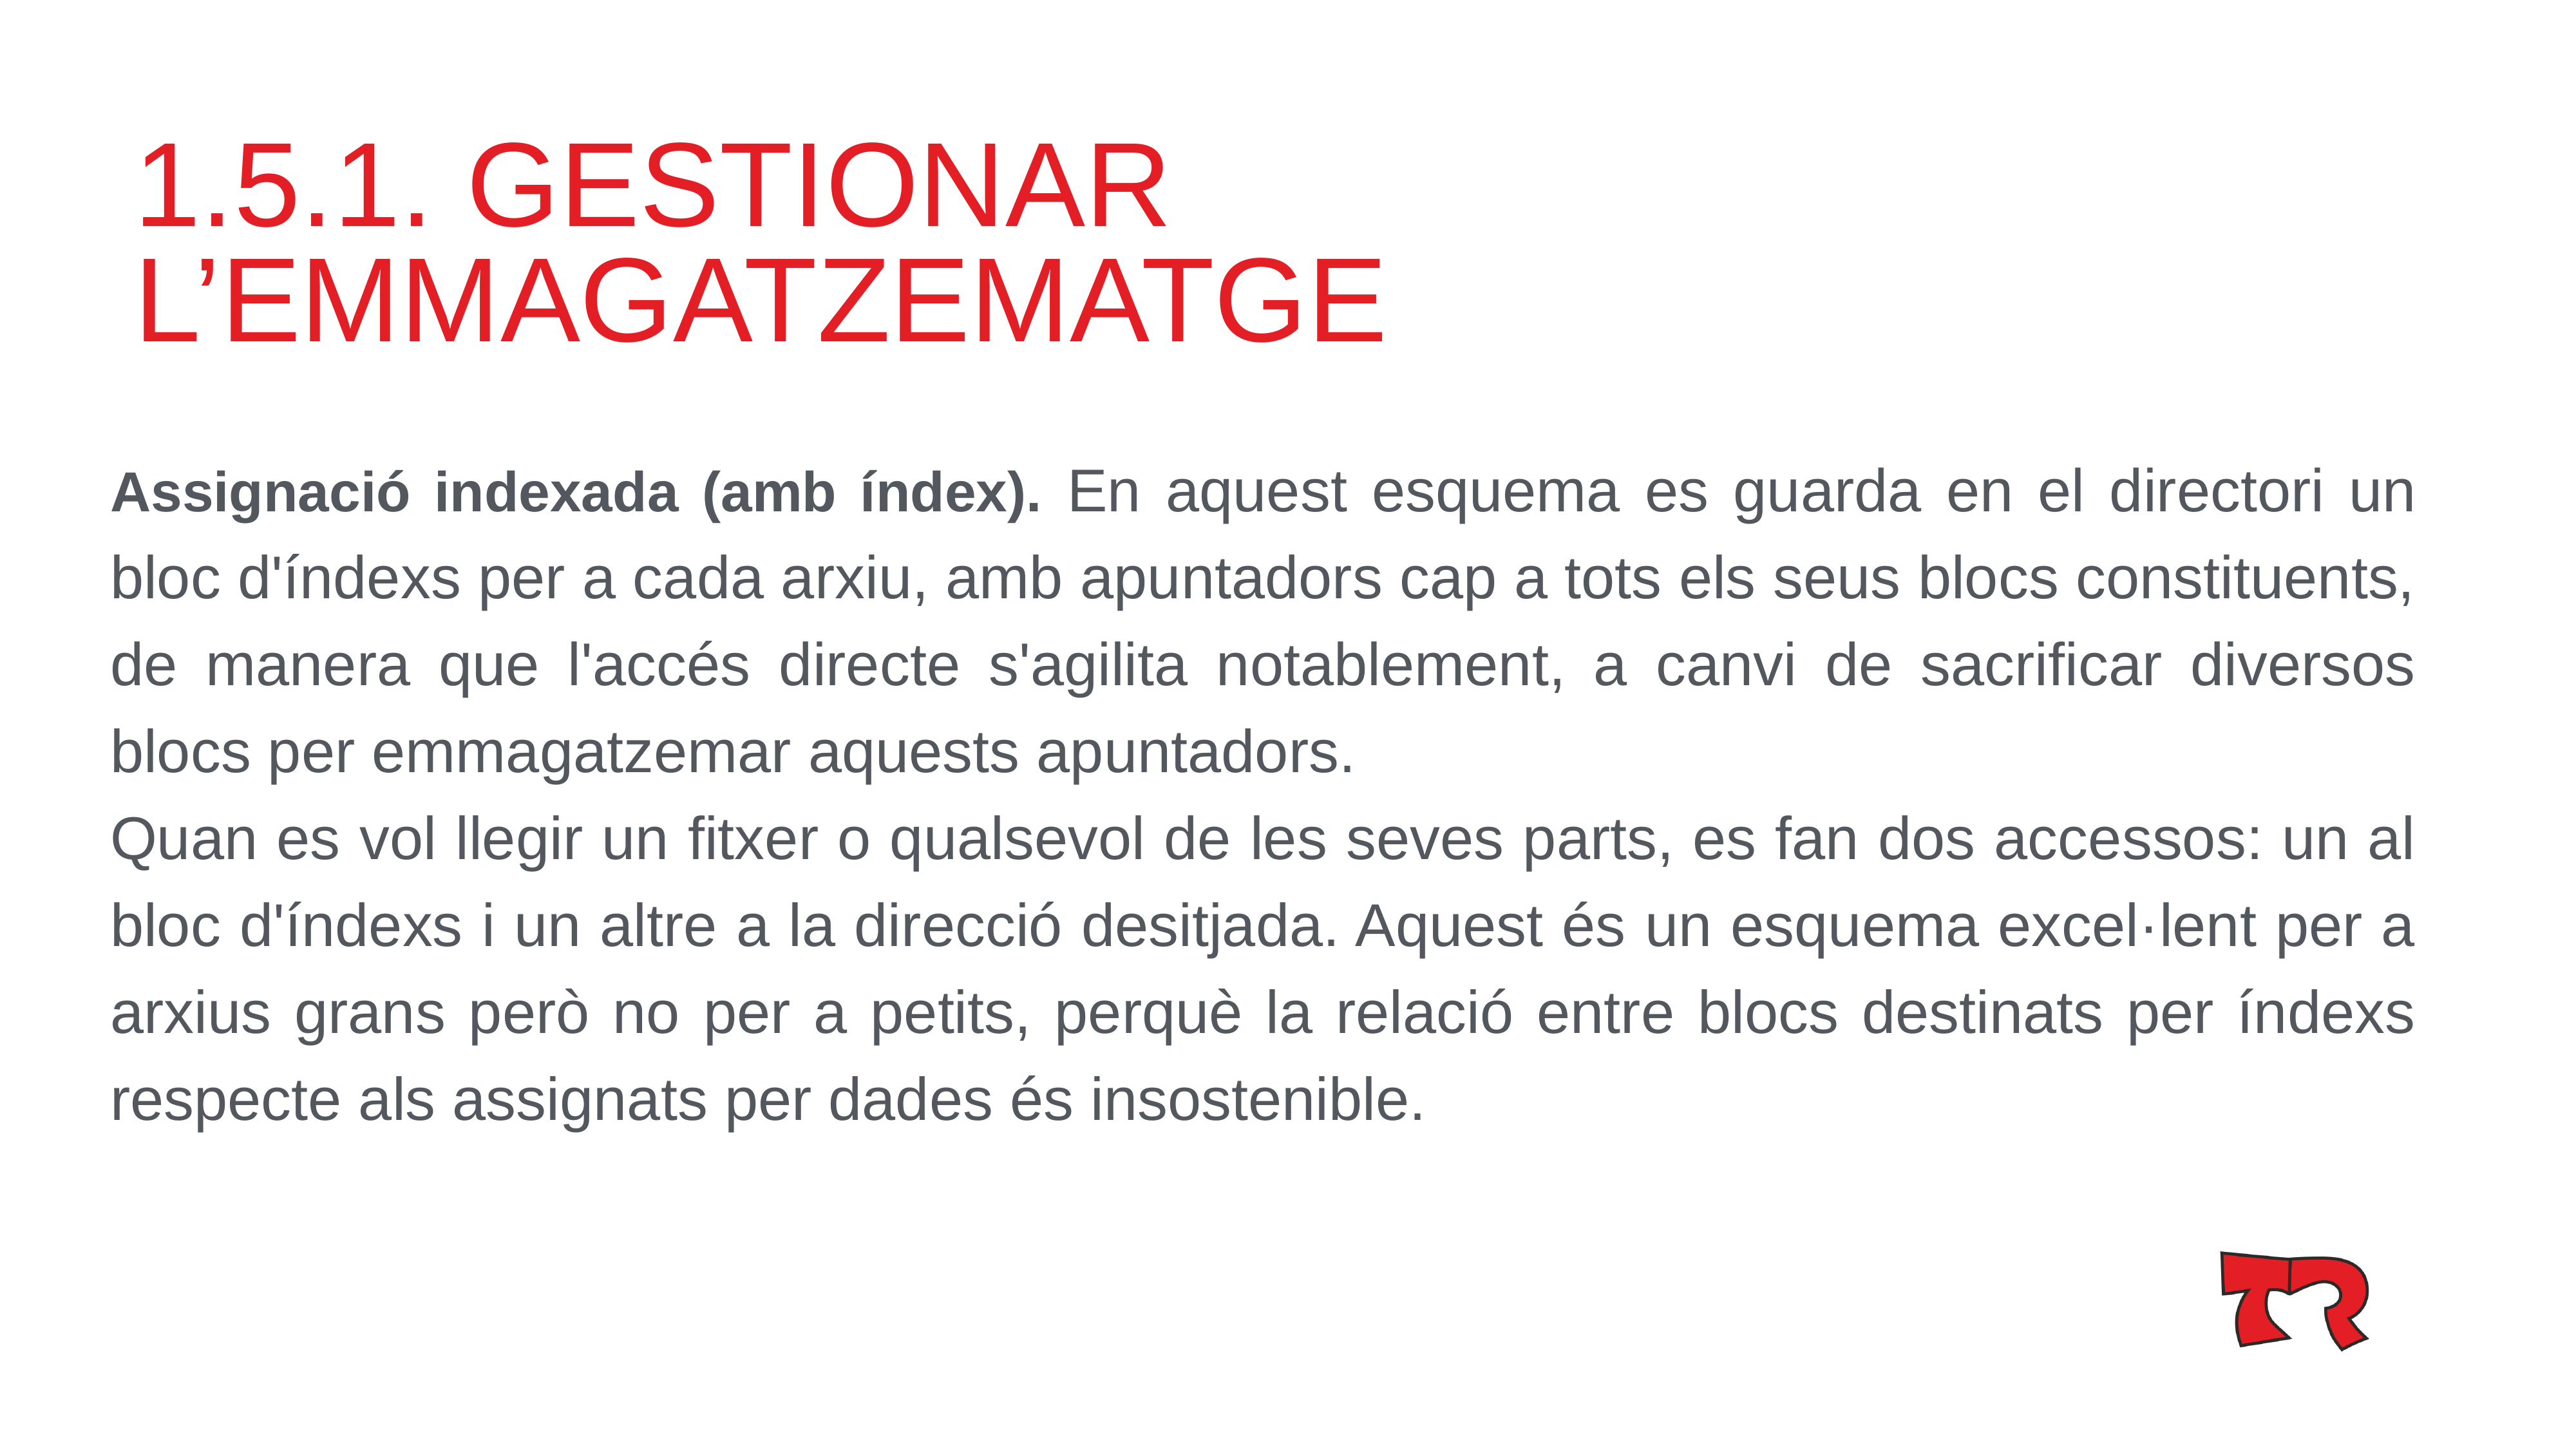

# 1.5.1. GESTIONAR L’EMMAGATZEMATGE
Assignació indexada (amb índex). En aquest esquema es guarda en el directori un bloc d'índexs per a cada arxiu, amb apuntadors cap a tots els seus blocs constituents, de manera que l'accés directe s'agilita notablement, a canvi de sacrificar diversos blocs per emmagatzemar aquests apuntadors.
Quan es vol llegir un fitxer o qualsevol de les seves parts, es fan dos accessos: un al bloc d'índexs i un altre a la direcció desitjada. Aquest és un esquema excel·lent per a arxius grans però no per a petits, perquè la relació entre blocs destinats per índexs respecte als assignats per dades és insostenible.